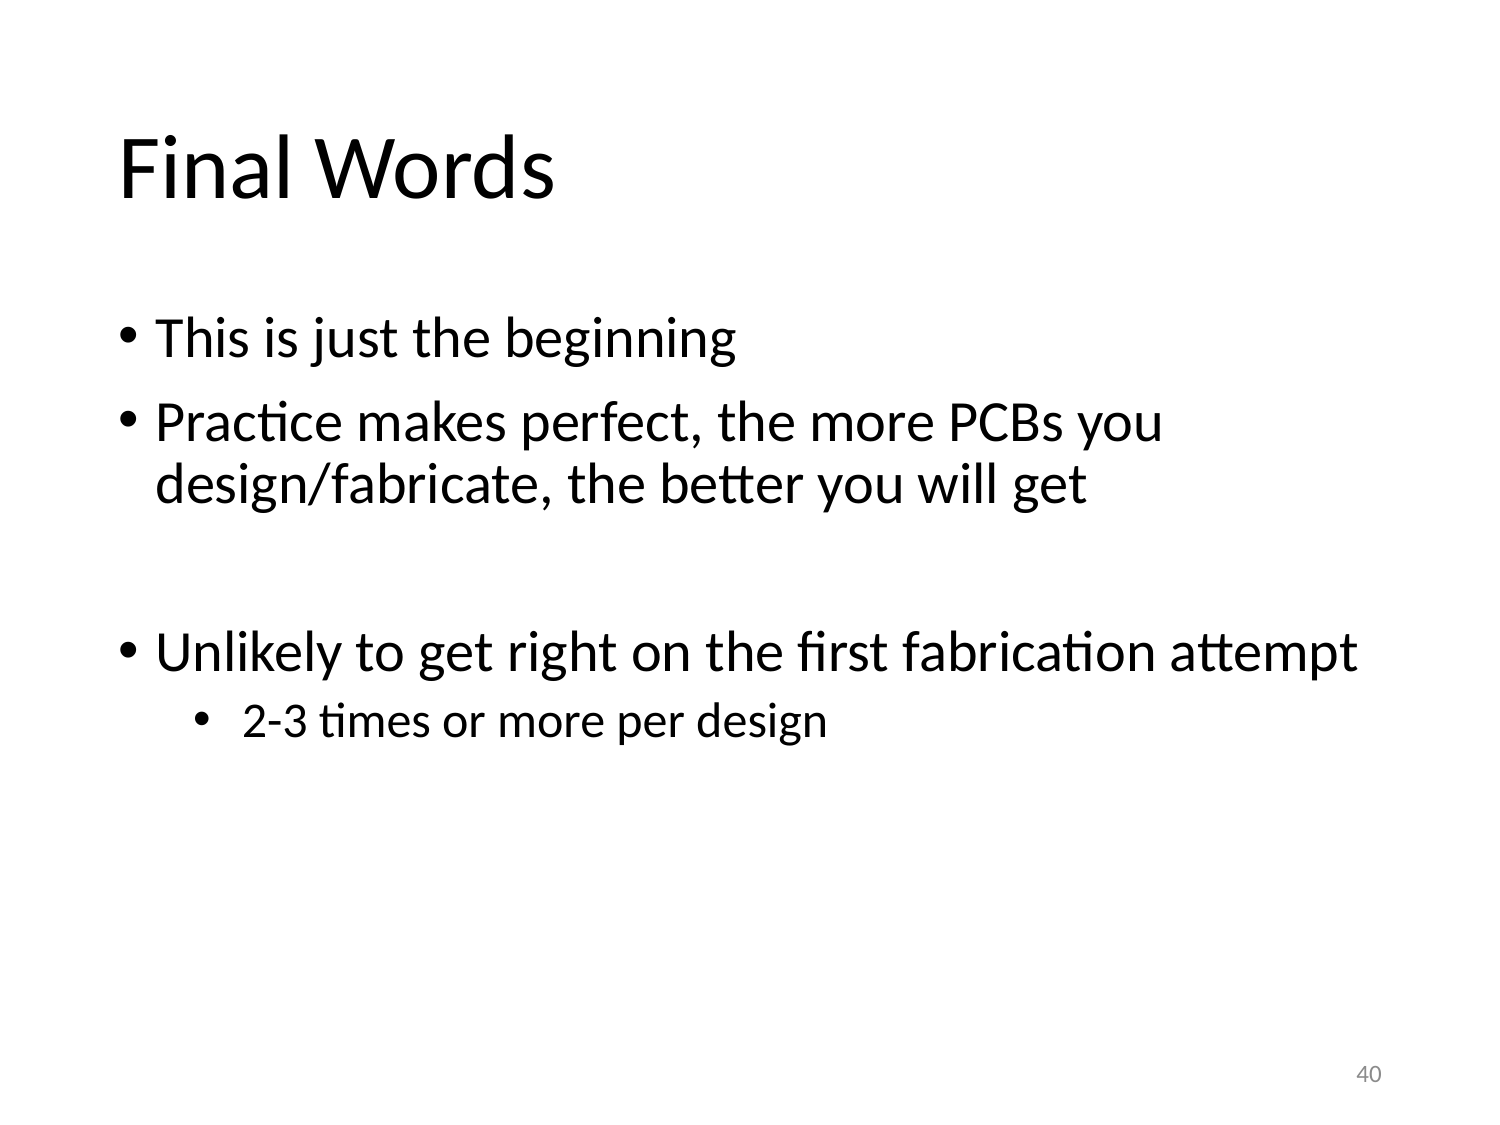

# Final Words
This is just the beginning
Practice makes perfect, the more PCBs you design/fabricate, the better you will get

Unlikely to get right on the first fabrication attempt
 2-3 times or more per design
40